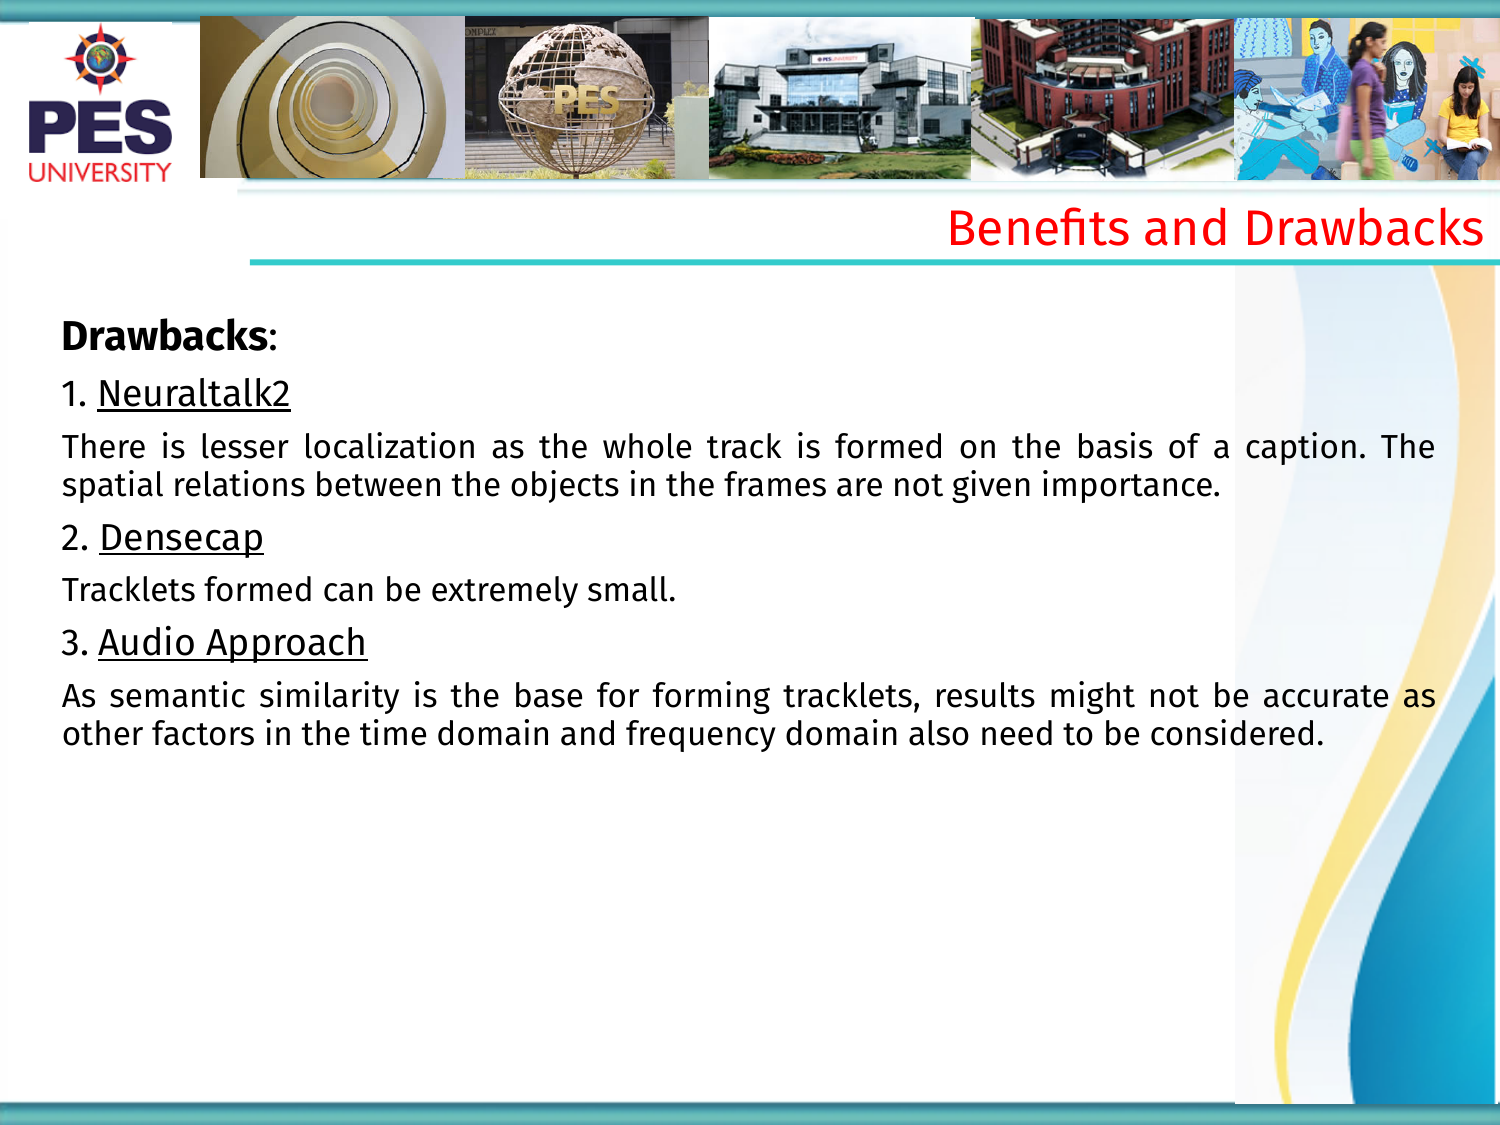

Benefits and Drawbacks

Drawbacks:
1. Neuraltalk2
There is lesser localization as the whole track is formed on the basis of a caption. The spatial relations between the objects in the frames are not given importance.
2. Densecap
Tracklets formed can be extremely small.
3. Audio Approach
As semantic similarity is the base for forming tracklets, results might not be accurate as other factors in the time domain and frequency domain also need to be considered.